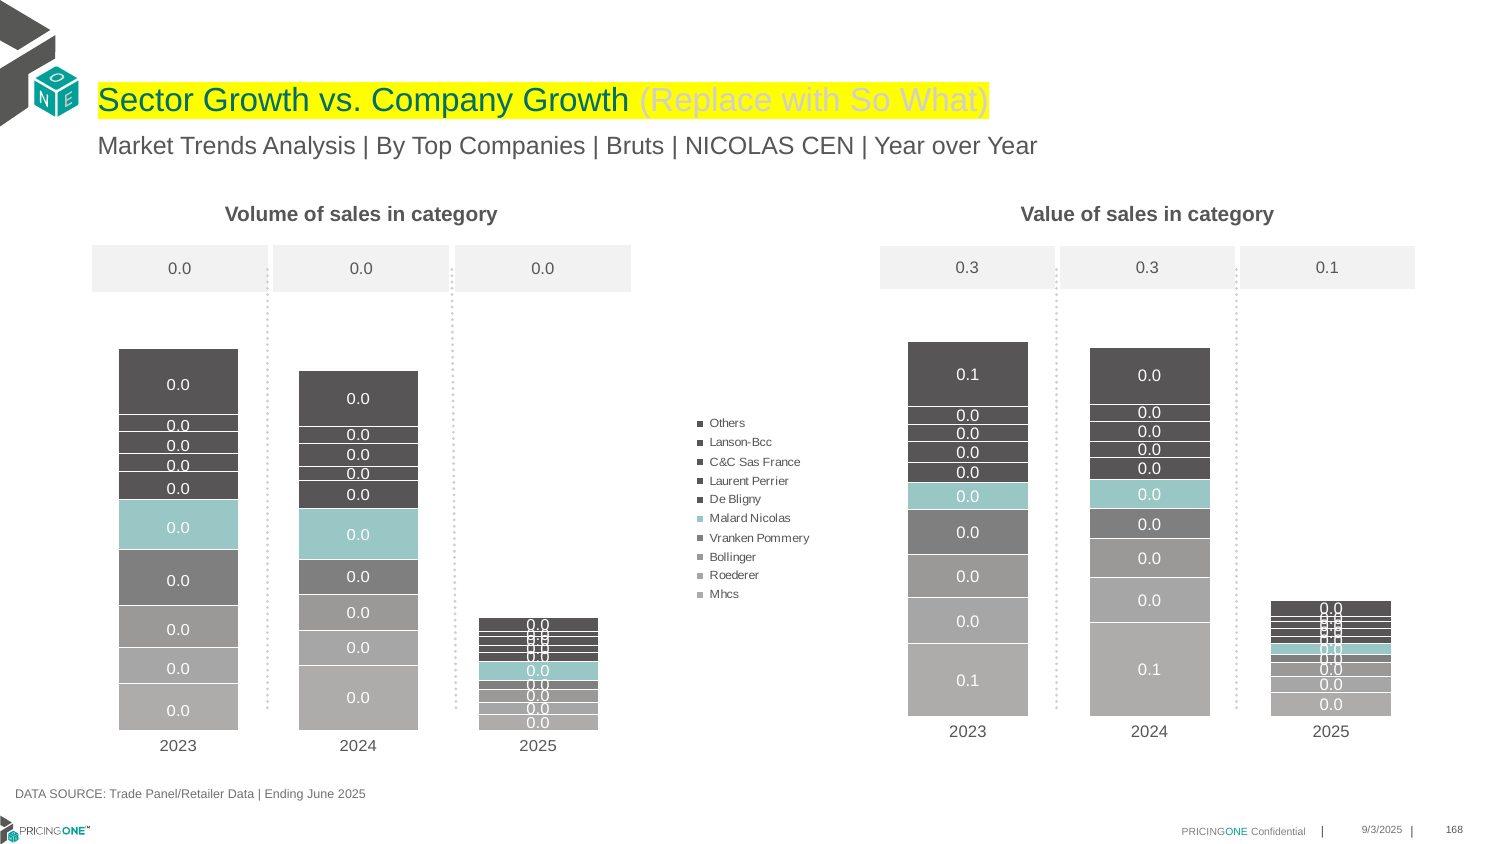

# Sector Growth vs. Company Growth (Replace with So What)
Market Trends Analysis | By Top Companies | Bruts | NICOLAS CEN | Year over Year
| Value of sales in category |  |  |
| --- | --- | --- |
| 0.3 | 0.3 | 0.1 |
| Volume of sales in category |  |  |
| --- | --- | --- |
| 0.0 | 0.0 | 0.0 |

### Chart

| Category | Mhcs | Roederer | Bollinger | Vranken Pommery | Malard Nicolas | De Bligny | Laurent Perrier | C&C Sas France | Lanson-Bcc | Others |
|---|---|---|---|---|---|---|---|---|---|---|
| 2023 | 0.06023 | 0.038675 | 0.035968 | 0.037565 | 0.023085 | 0.01657 | 0.017394 | 0.014646 | 0.01498 | 0.054062 |
| 2024 | 0.078388 | 0.037689 | 0.032159 | 0.02508 | 0.024771 | 0.018346 | 0.01319 | 0.016959 | 0.014043 | 0.047802 |
| 2025 | 0.019813 | 0.013456 | 0.011643 | 0.006272 | 0.009528 | 0.005419 | 0.007335 | 0.005728 | 0.004223 | 0.013035 |

### Chart

| Category | Mhcs | Roederer | Bollinger | Vranken Pommery | Malard Nicolas | De Bligny | Laurent Perrier | C&C Sas France | Lanson-Bcc | Others |
|---|---|---|---|---|---|---|---|---|---|---|
| 2023 | 0.000759 | 0.000591 | 0.000666 | 0.000908 | 0.000809 | 0.000452 | 0.00029 | 0.000348 | 0.000286 | 0.001059 |
| 2024 | 0.001058 | 0.000567 | 0.000573 | 0.000572 | 0.000811 | 0.000455 | 0.000229 | 0.000375 | 0.000273 | 0.000902 |
| 2025 | 0.000266 | 0.000197 | 0.000209 | 0.000137 | 0.000315 | 0.000134 | 0.000126 | 0.000133 | 8.1e-05 | 0.000228 |
DATA SOURCE: Trade Panel/Retailer Data | Ending June 2025

9/3/2025
168